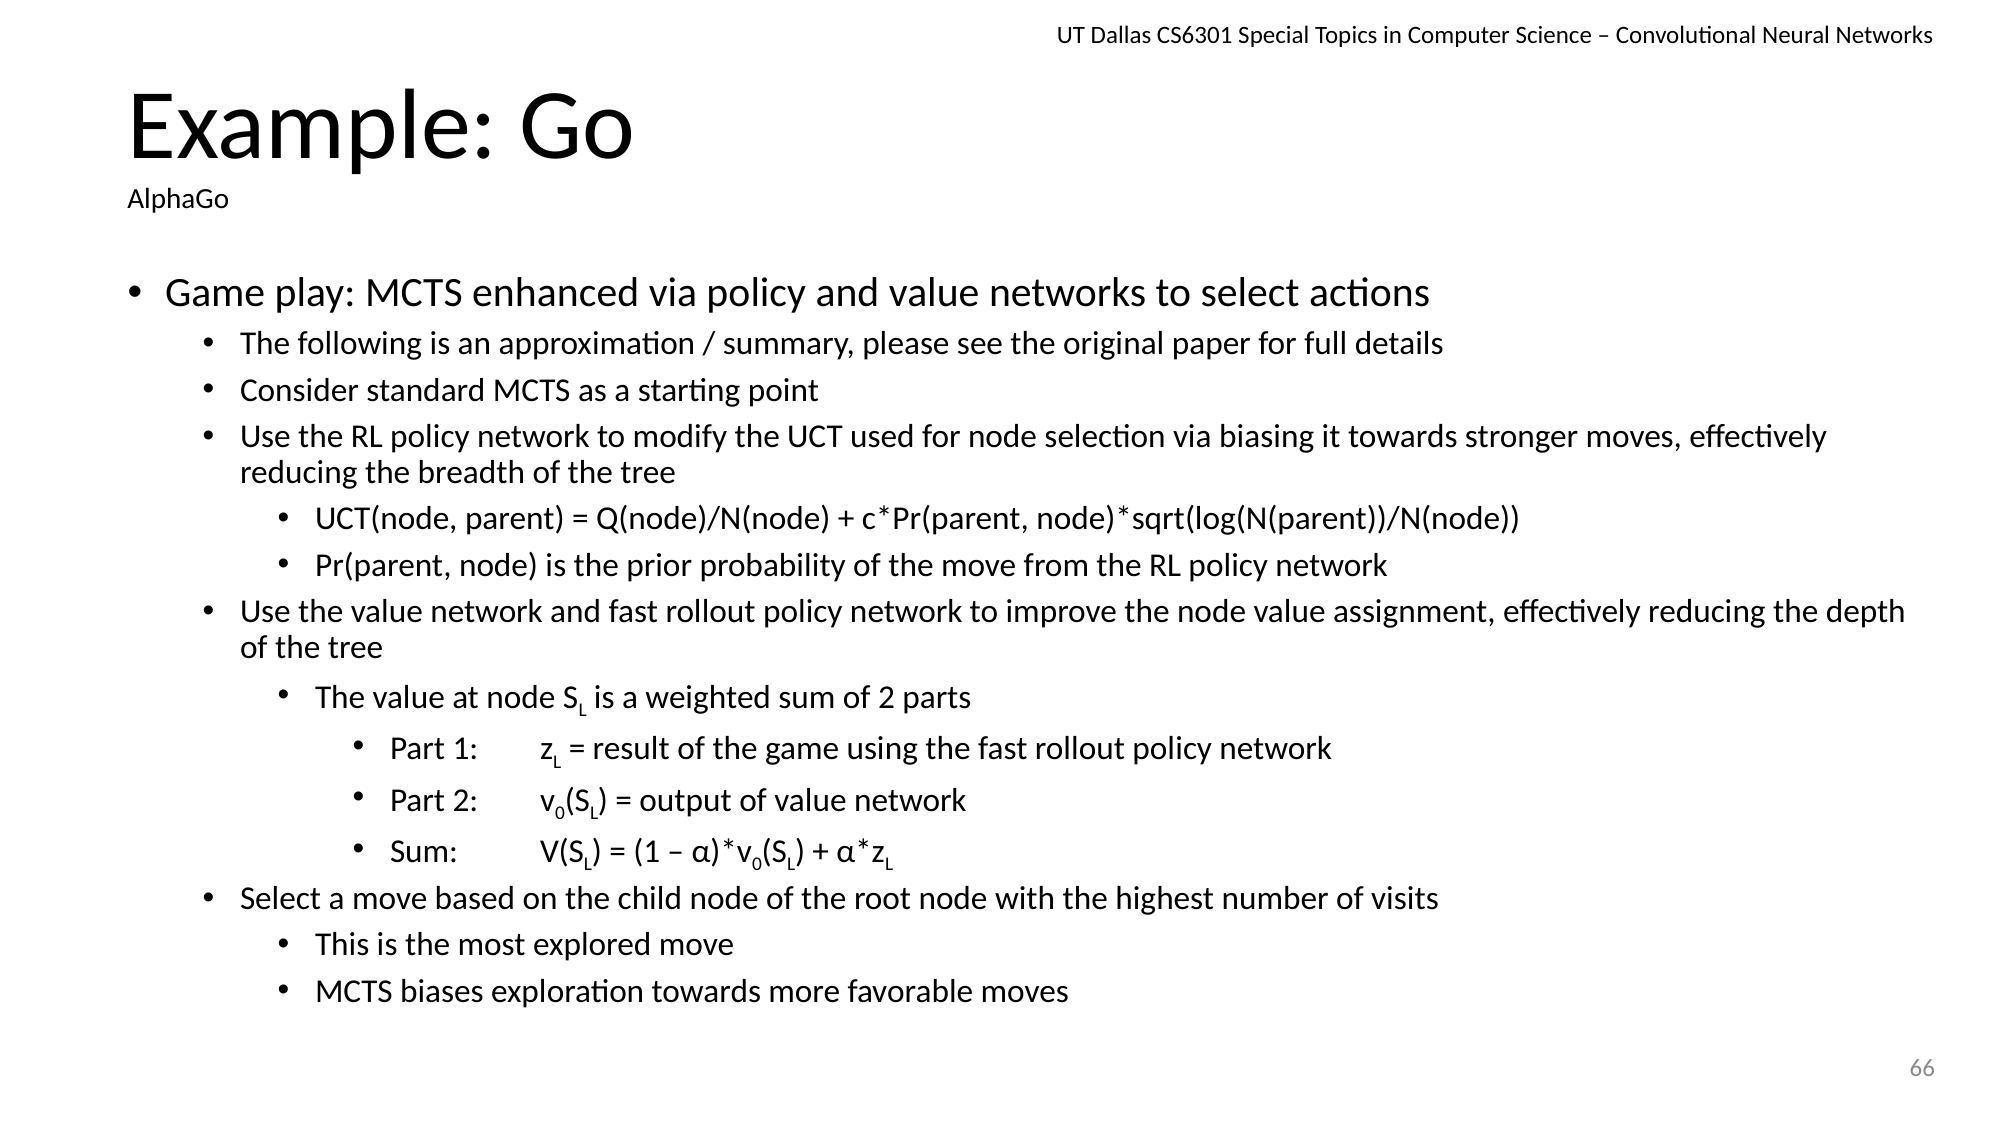

UT Dallas CS6301 Special Topics in Computer Science – Convolutional Neural Networks
# Example: Go
AlphaGo
Game play: MCTS enhanced via policy and value networks to select actions
The following is an approximation / summary, please see the original paper for full details
Consider standard MCTS as a starting point
Use the RL policy network to modify the UCT used for node selection via biasing it towards stronger moves, effectively reducing the breadth of the tree
UCT(node, parent) = Q(node)/N(node) + c*Pr(parent, node)*sqrt(log(N(parent))/N(node))
Pr(parent, node) is the prior probability of the move from the RL policy network
Use the value network and fast rollout policy network to improve the node value assignment, effectively reducing the depth of the tree
The value at node SL is a weighted sum of 2 parts
Part 1:	zL = result of the game using the fast rollout policy network
Part 2:  	v0(SL) = output of value network
Sum:  	V(SL) = (1 – α)*v0(SL) + α*zL
Select a move based on the child node of the root node with the highest number of visits
This is the most explored move
MCTS biases exploration towards more favorable moves
66